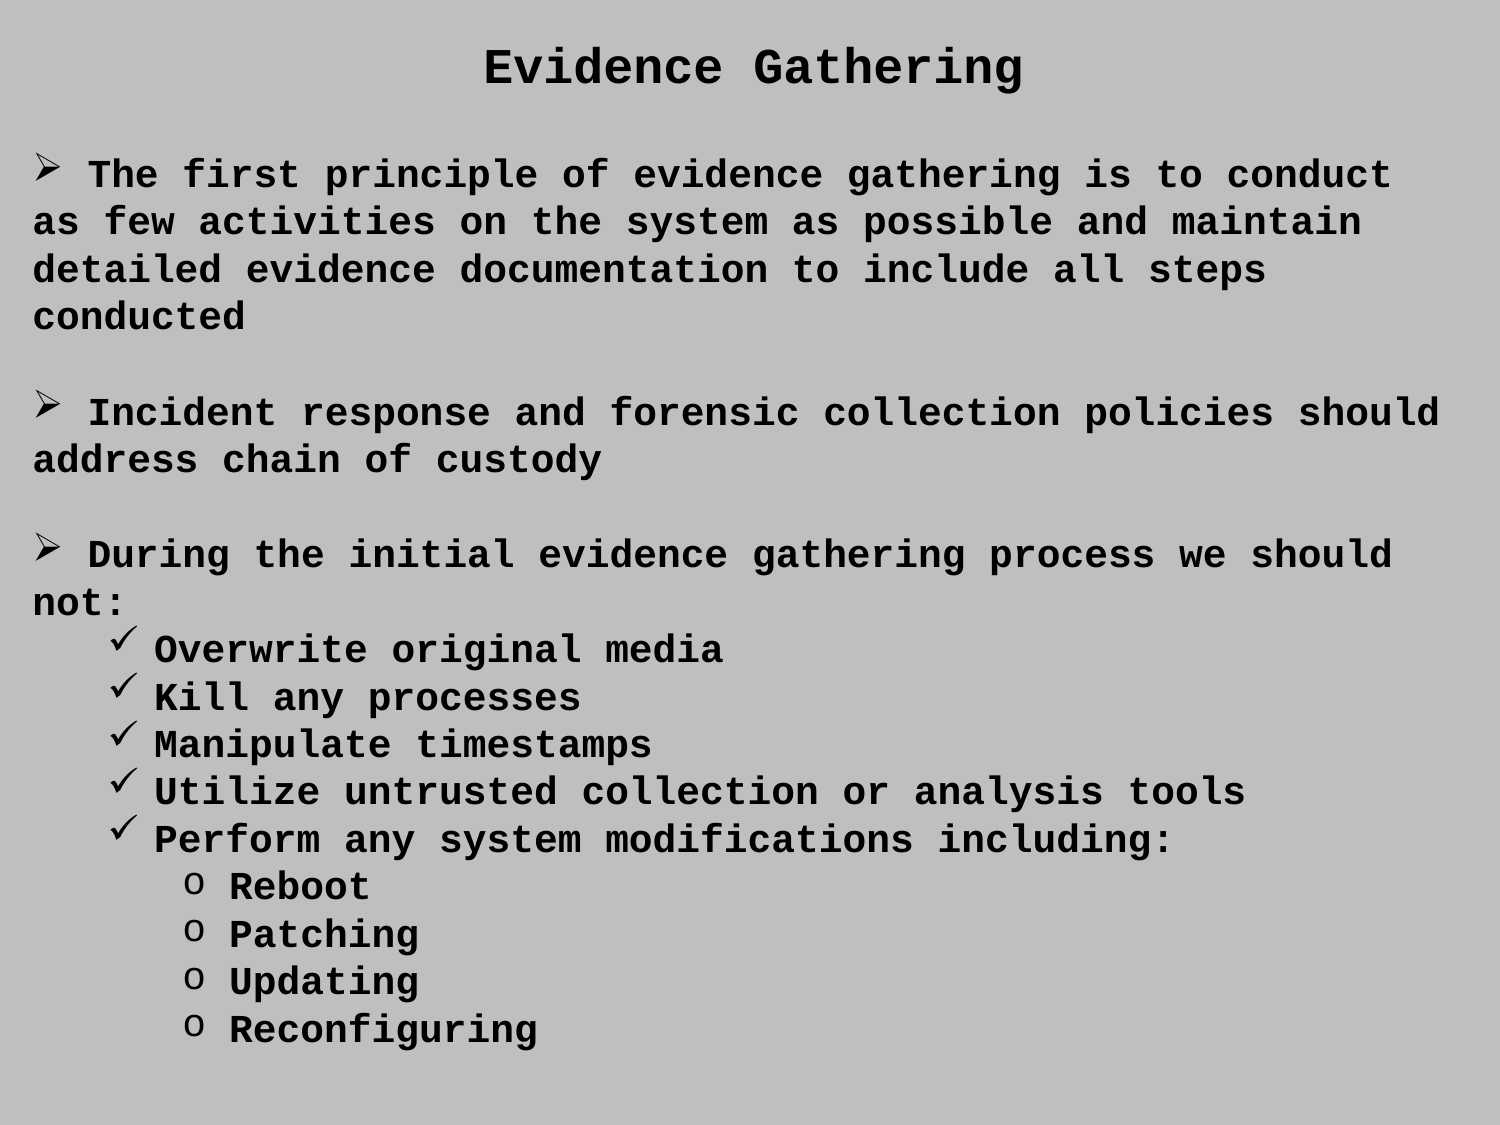

Evidence Gathering
 The first principle of evidence gathering is to conduct as few activities on the system as possible and maintain detailed evidence documentation to include all steps conducted

 Incident response and forensic collection policies should address chain of custody

 During the initial evidence gathering process we should not:
Overwrite original media
Kill any processes
Manipulate timestamps
Utilize untrusted collection or analysis tools
Perform any system modifications including:
Reboot
Patching
Updating
Reconfiguring